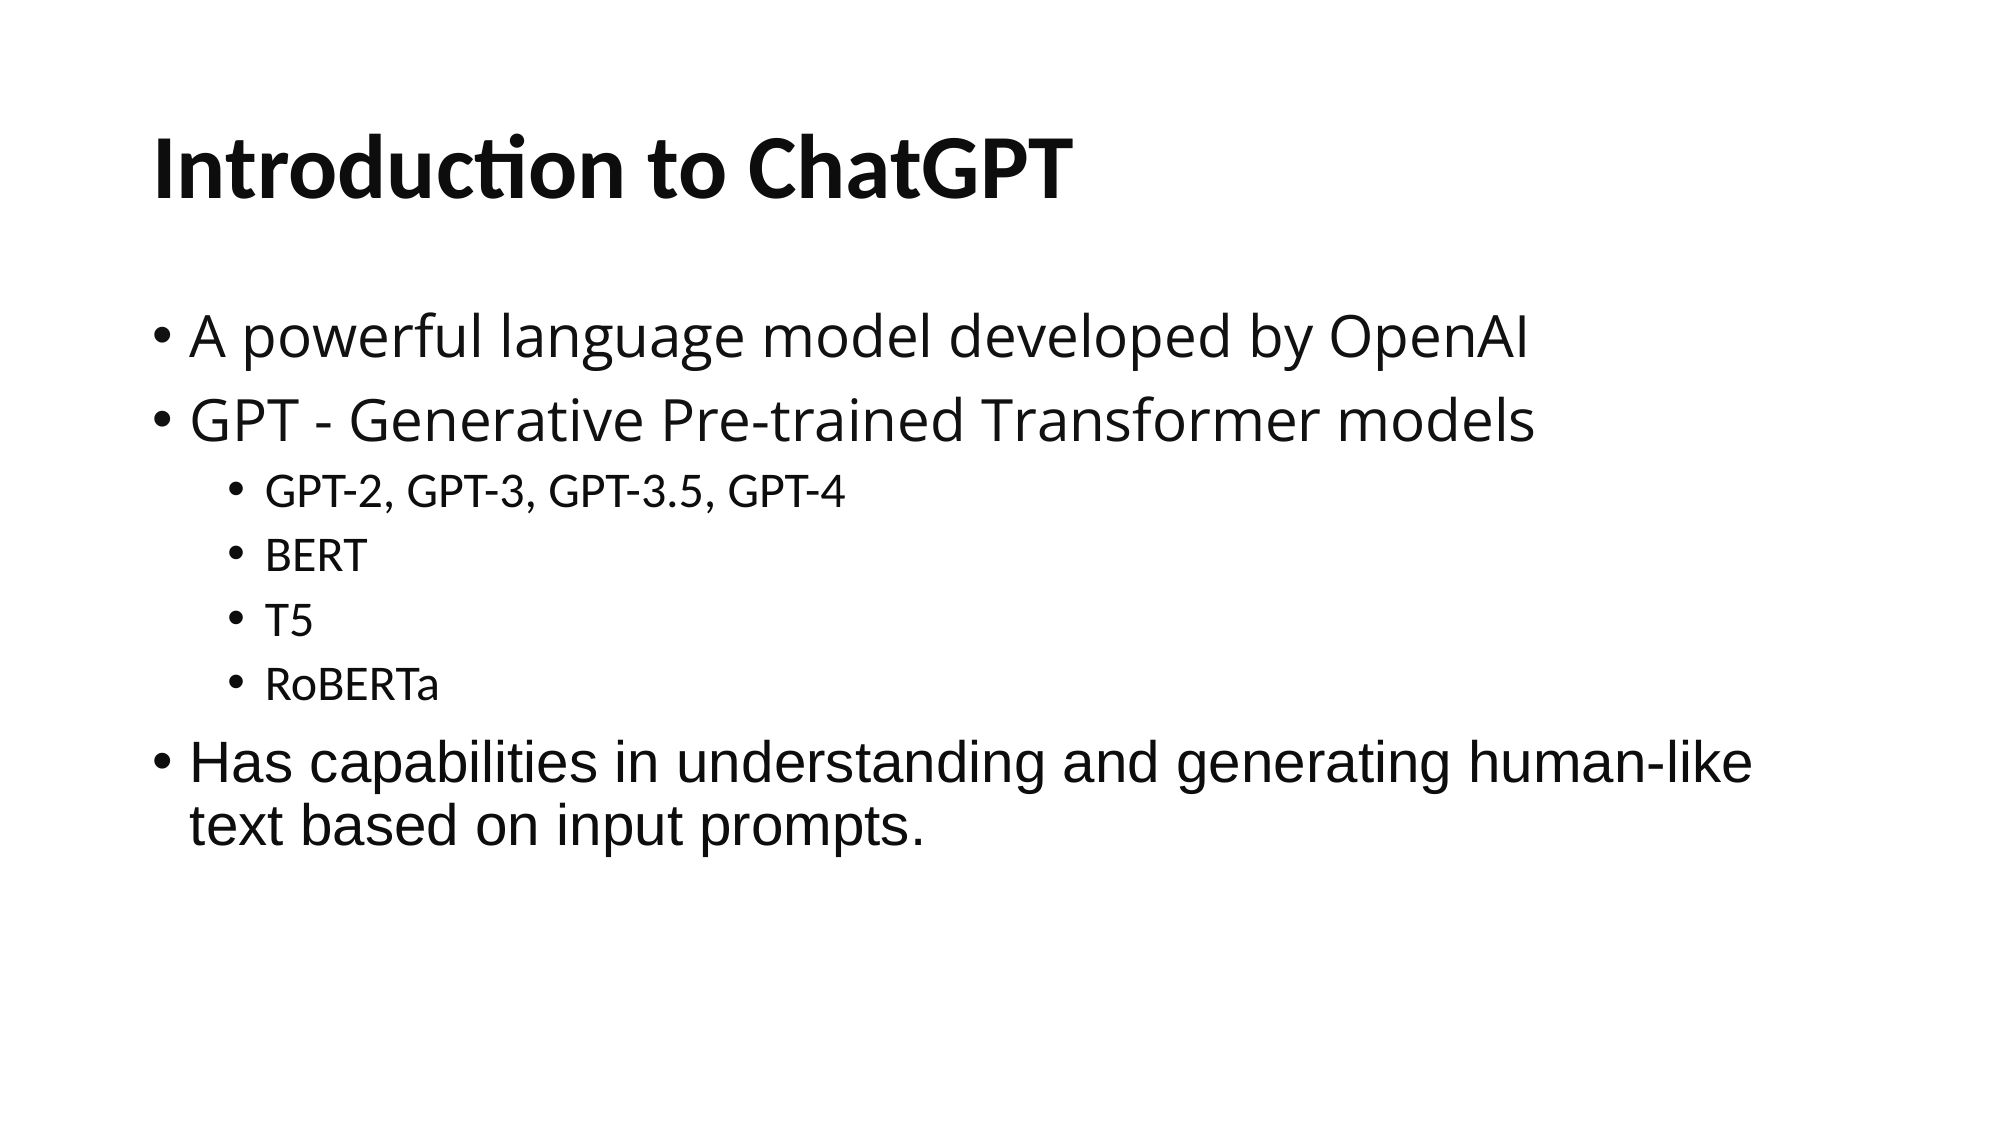

# Introduction to ChatGPT
A powerful language model developed by OpenAI
GPT - Generative Pre-trained Transformer models
GPT-2, GPT-3, GPT-3.5, GPT-4
BERT
T5
RoBERTa
Has capabilities in understanding and generating human-like text based on input prompts.